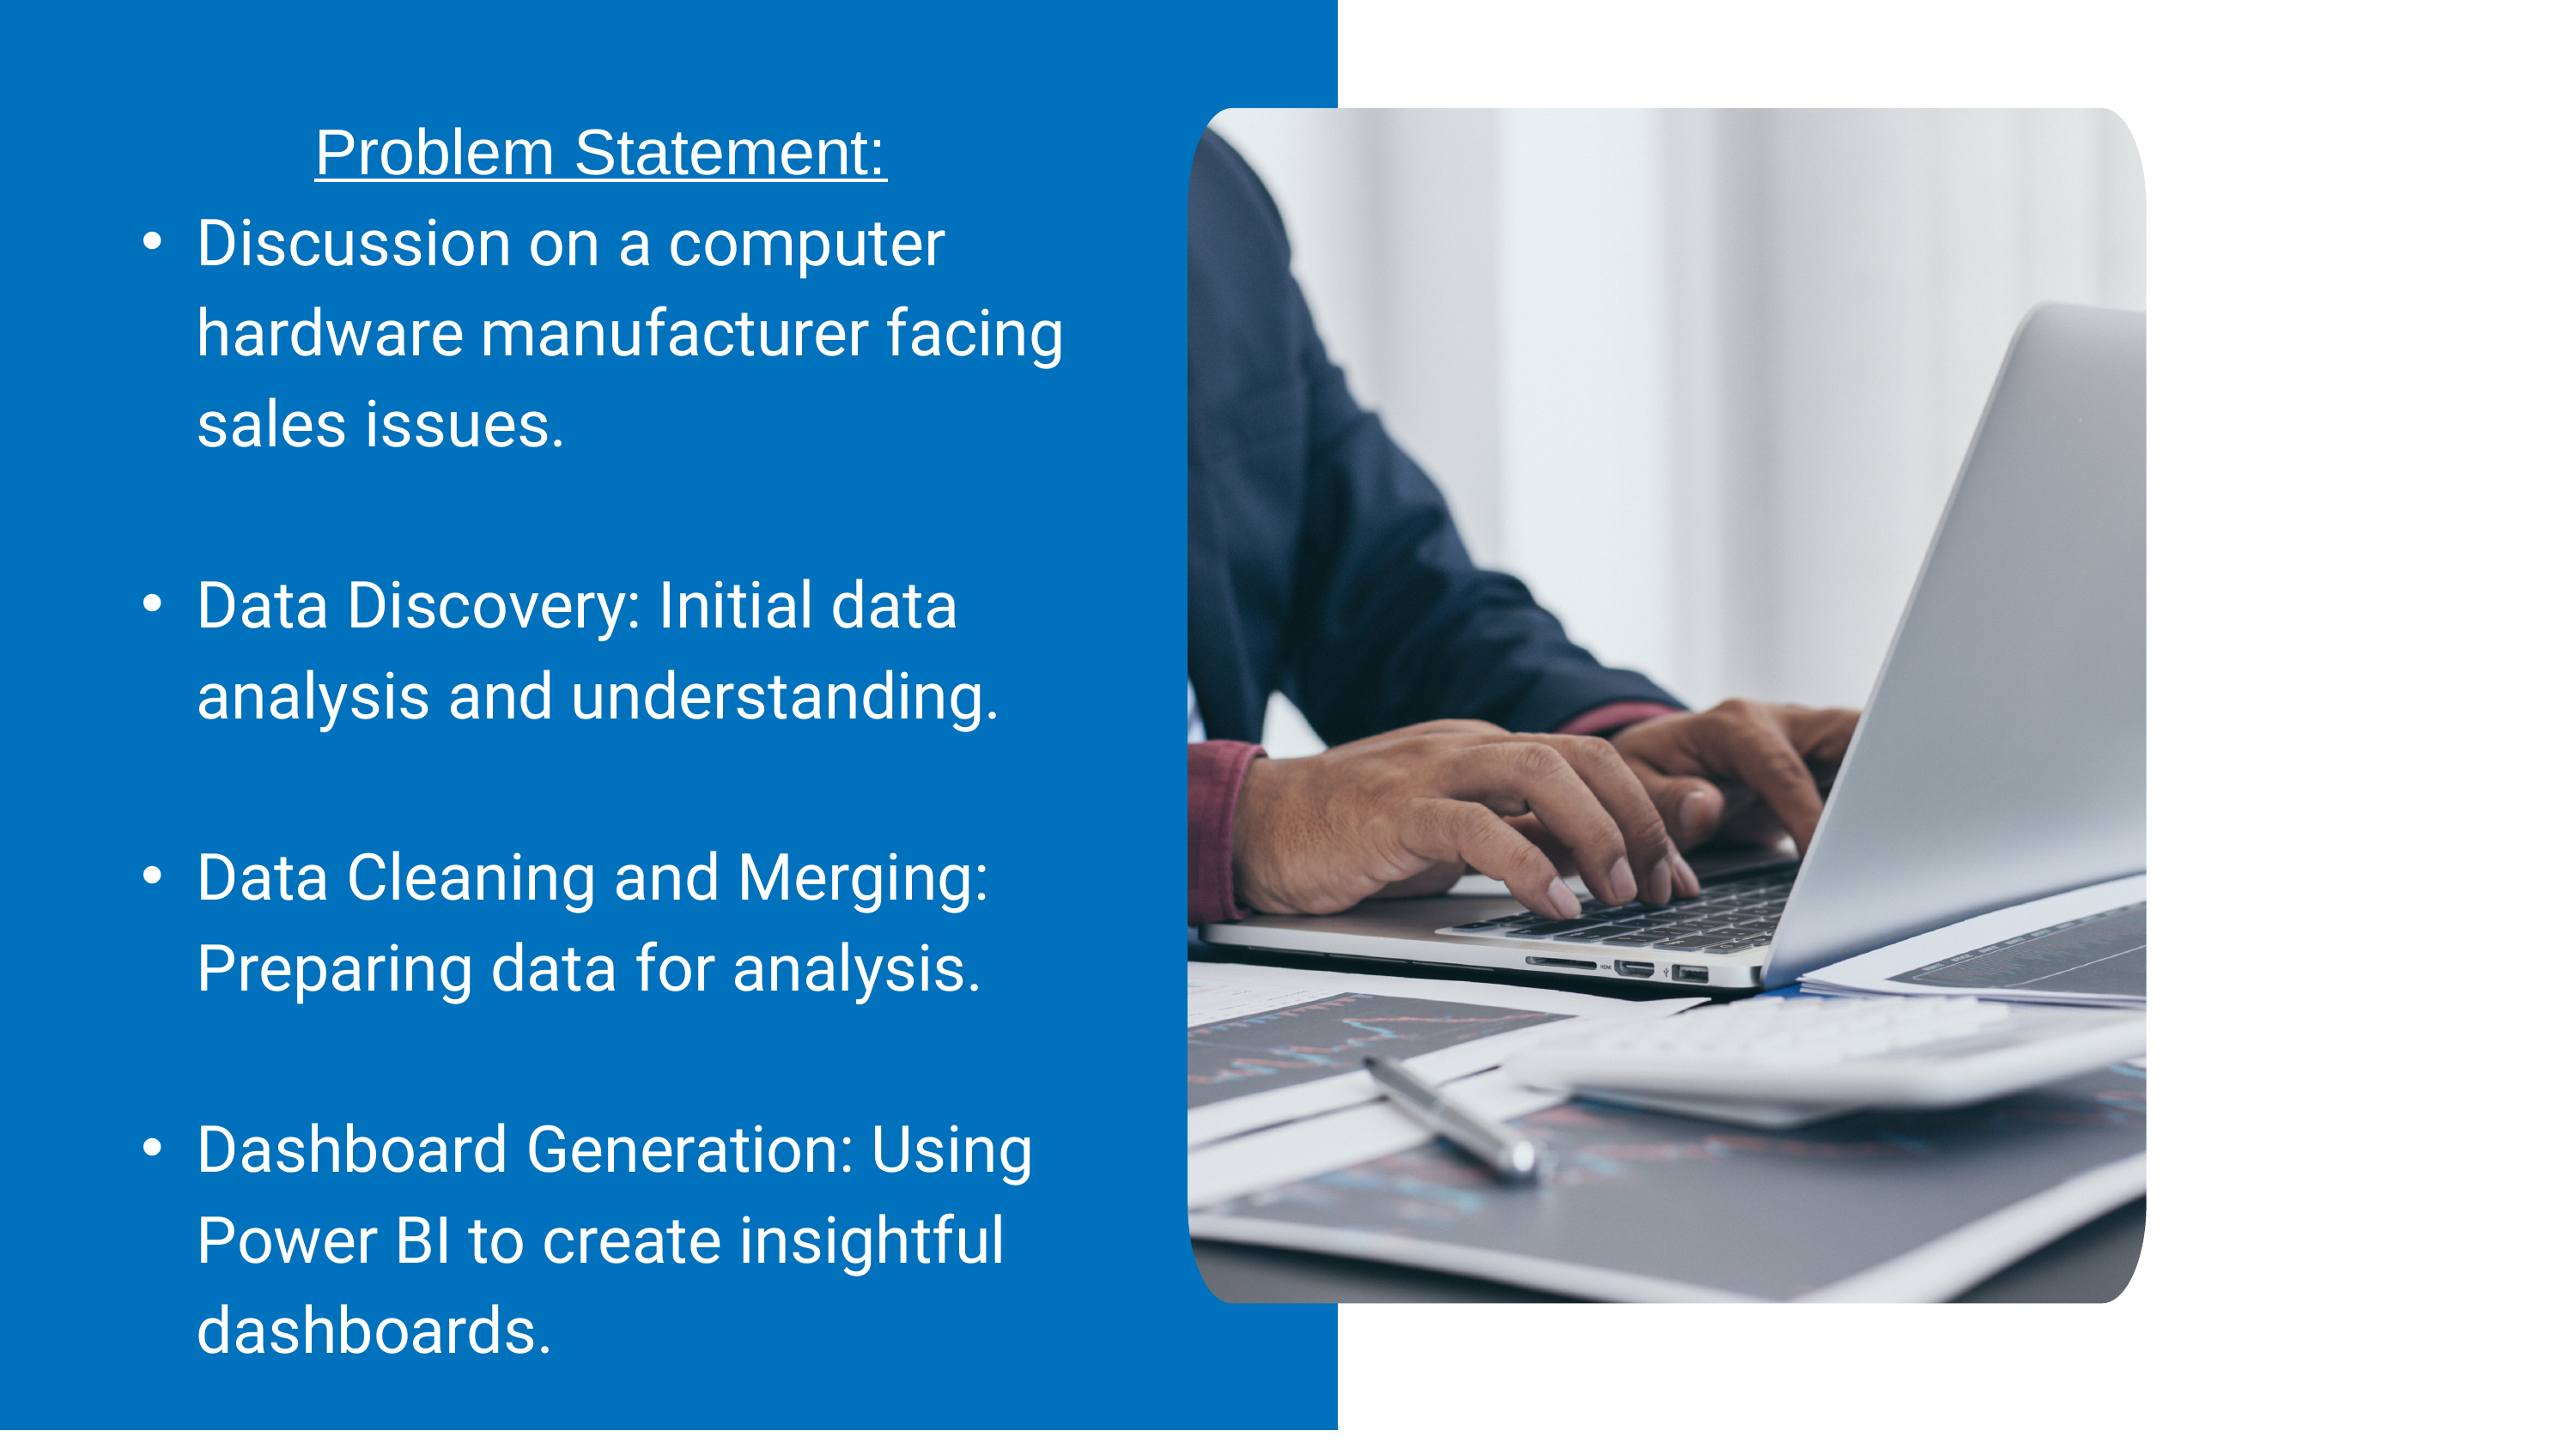

Problem Statement:
Discussion on a computer hardware manufacturer facing sales issues.

Data Discovery: Initial data analysis and understanding.

Data Cleaning and Merging: Preparing data for analysis.

Dashboard Generation: Using Power BI to create insightful dashboards.